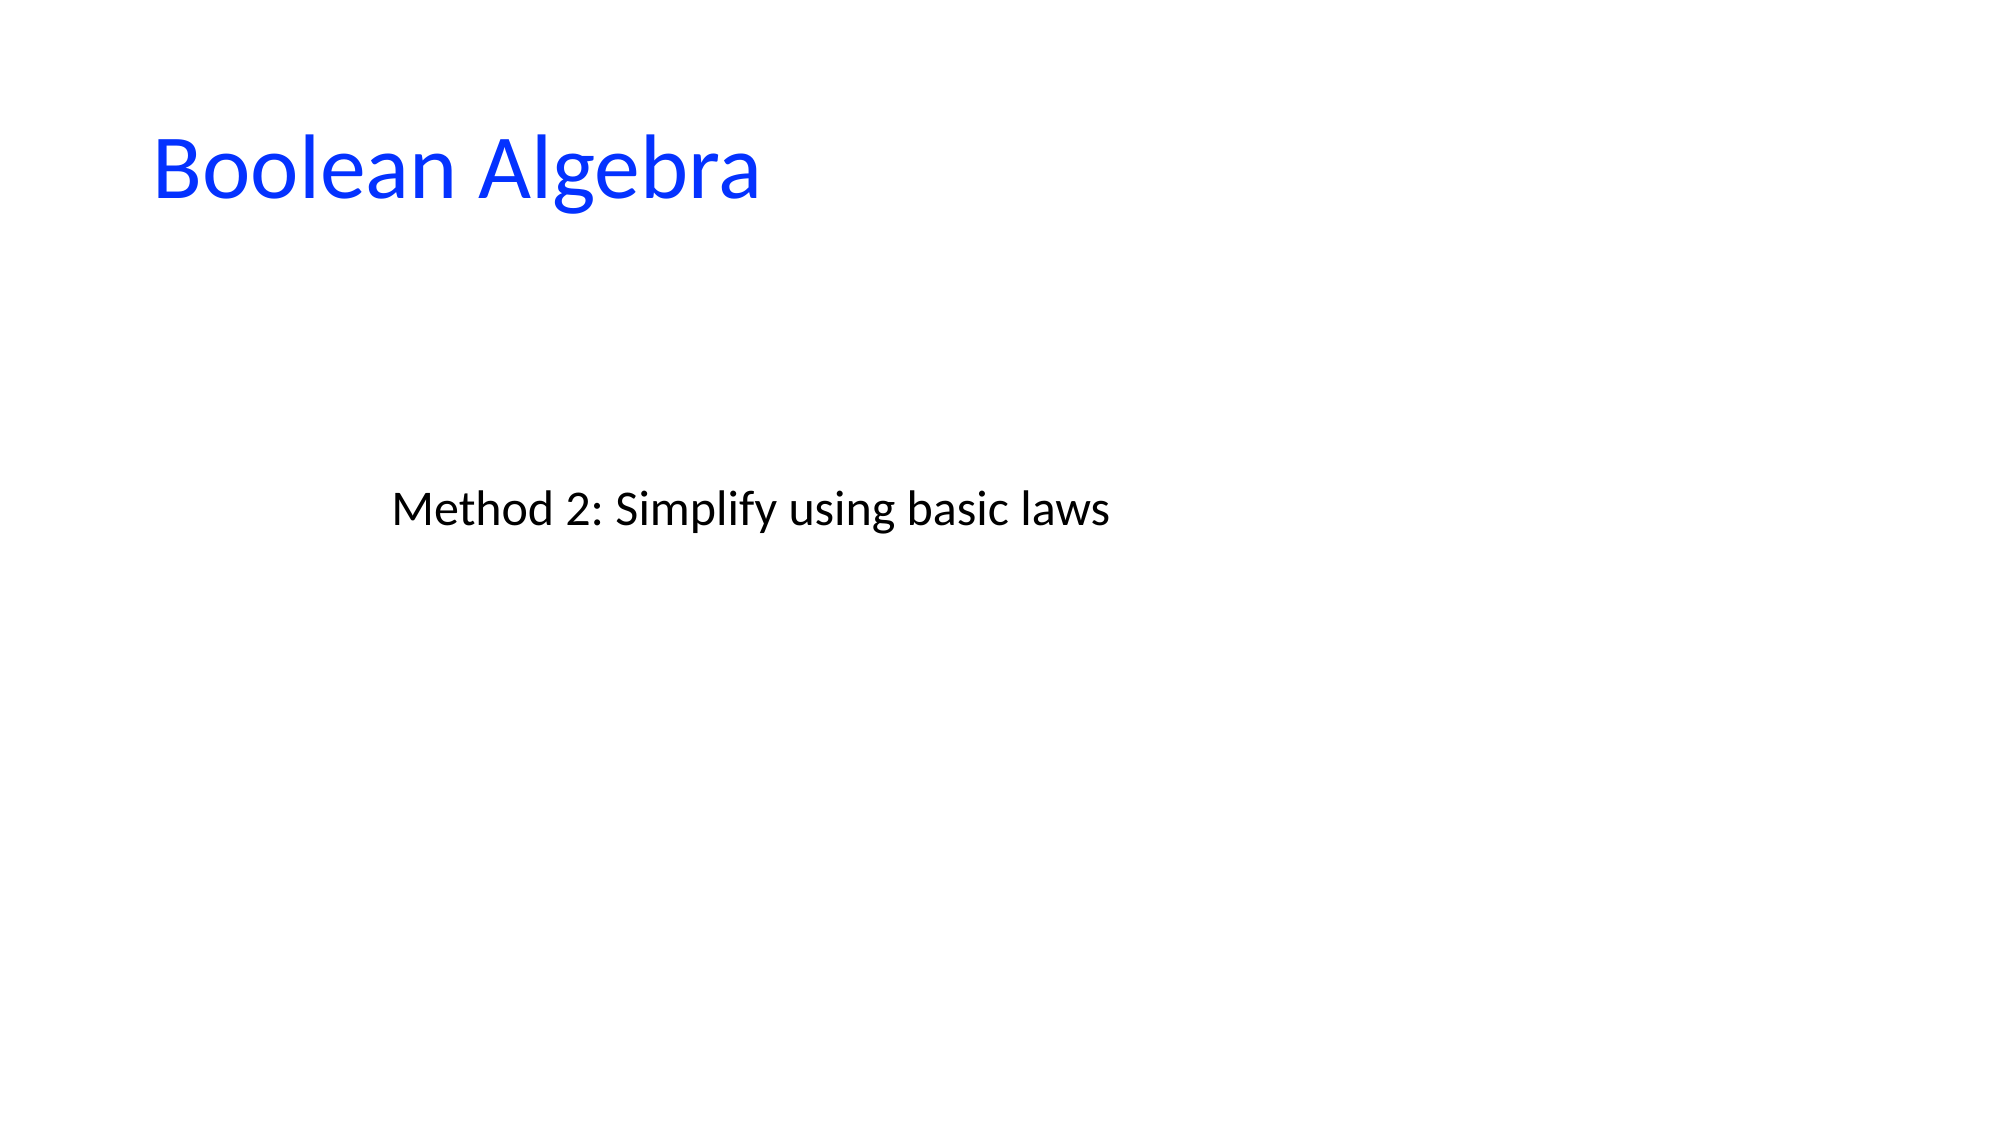

# Boolean Algebra
Method 2: Simplify using basic laws